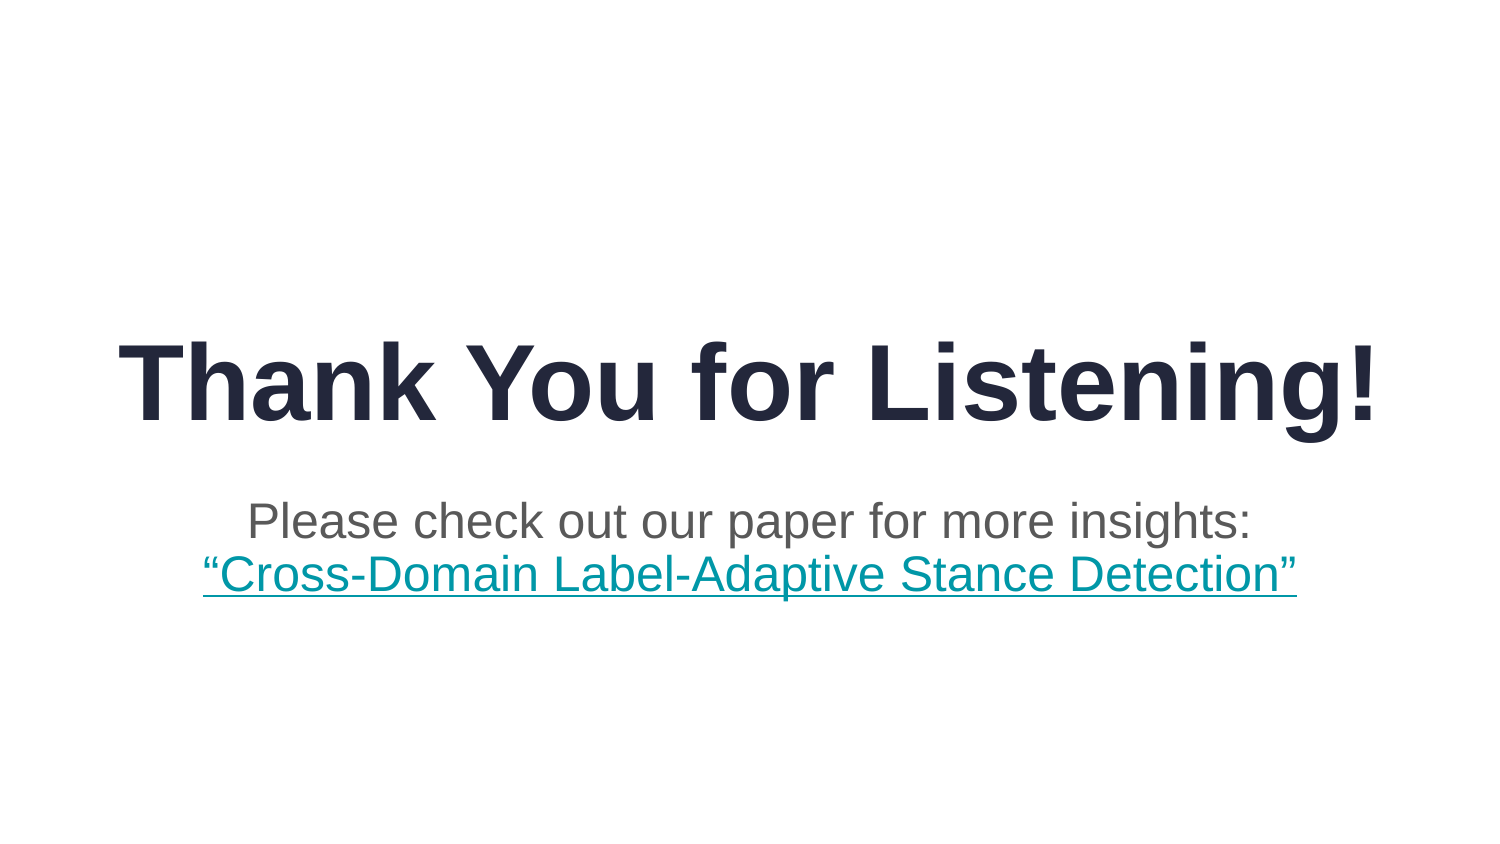

# Thank You for Listening!
Please check out our paper for more insights:
“Cross-Domain Label-Adaptive Stance Detection”